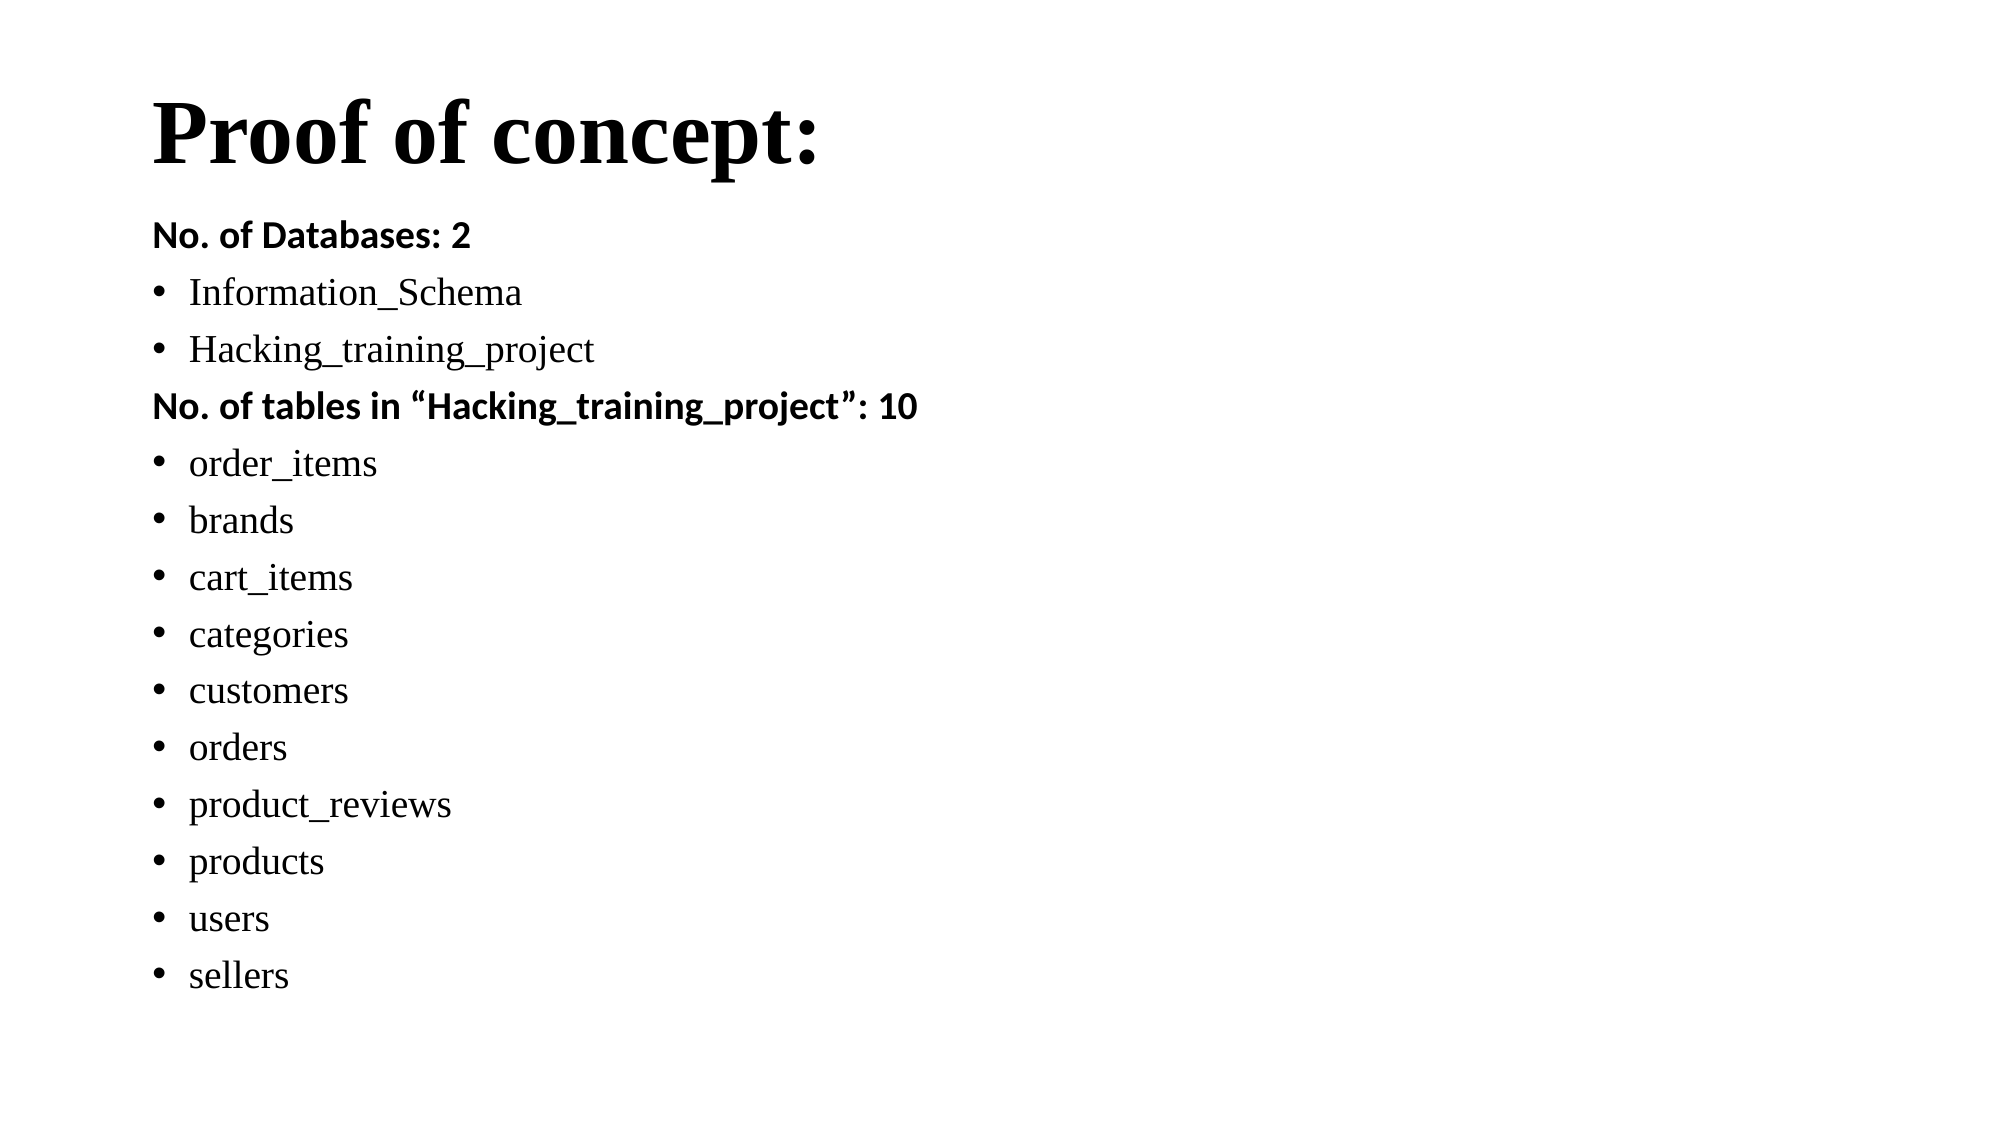

# Proof of concept:
No. of Databases: 2
Information_Schema
Hacking_training_project
No. of tables in “Hacking_training_project”: 10
order_items
brands
cart_items
categories
customers
orders
product_reviews
products
users
sellers